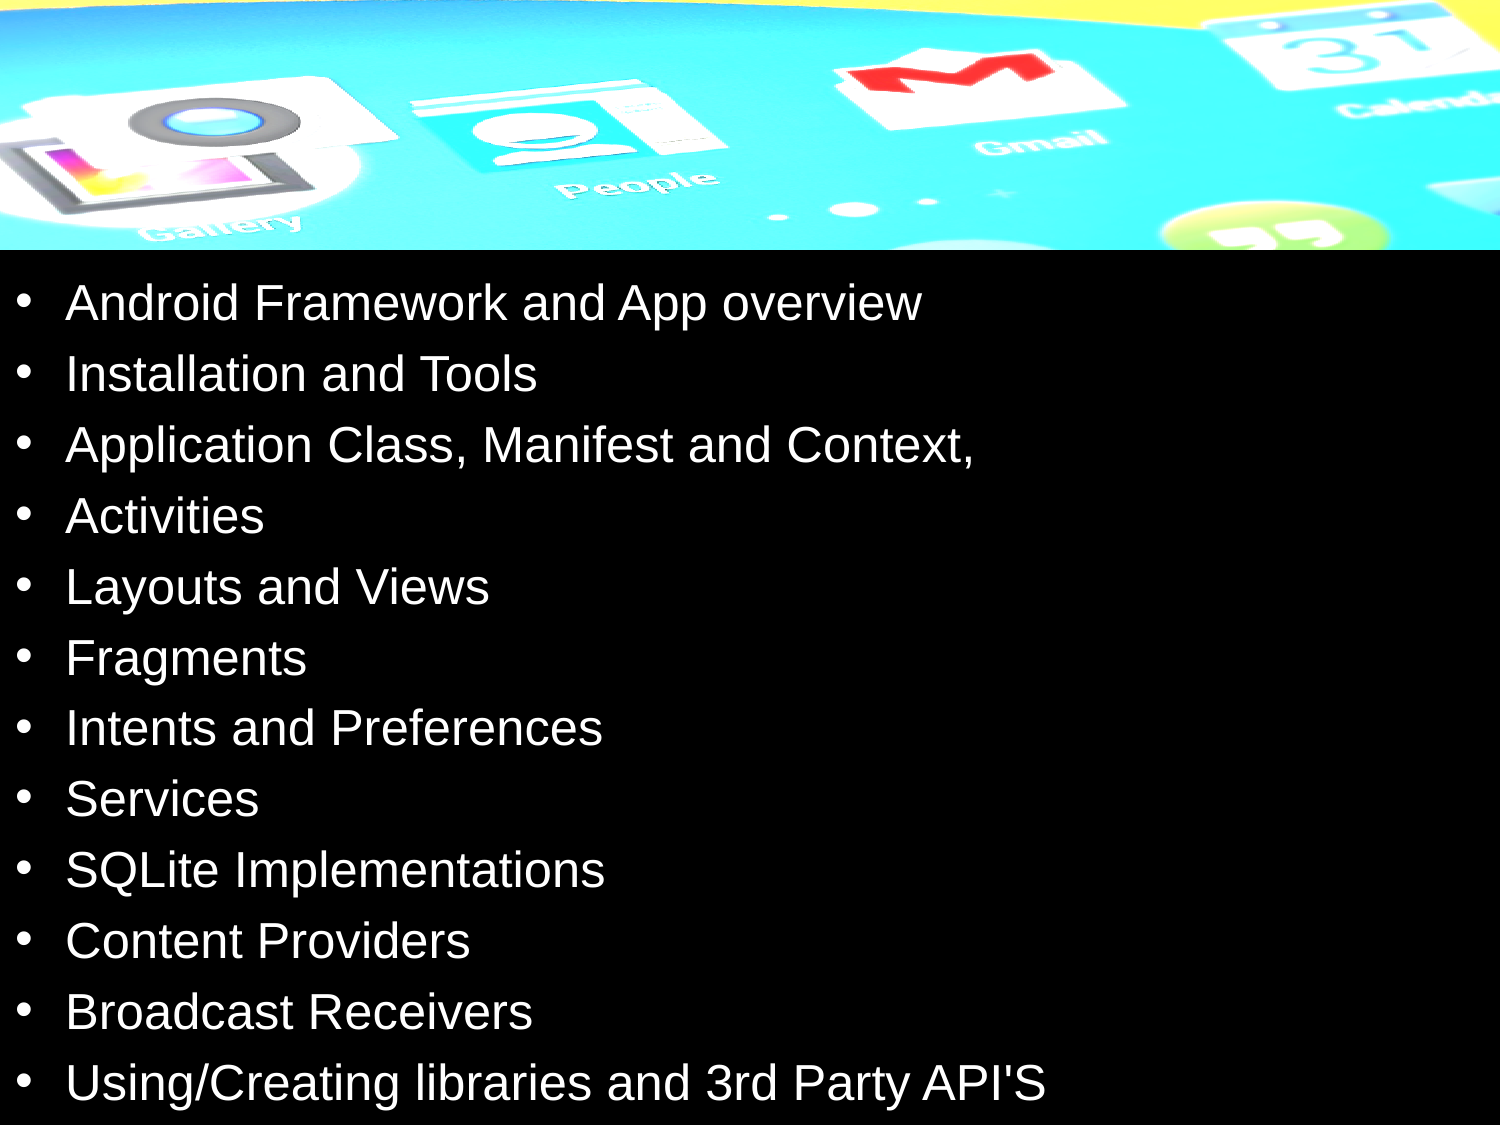

#
Android Framework and App overview
Installation and Tools
Application Class, Manifest and Context,
Activities
Layouts and Views
Fragments
Intents and Preferences
Services
SQLite Implementations
Content Providers
Broadcast Receivers
Using/Creating libraries and 3rd Party API'S